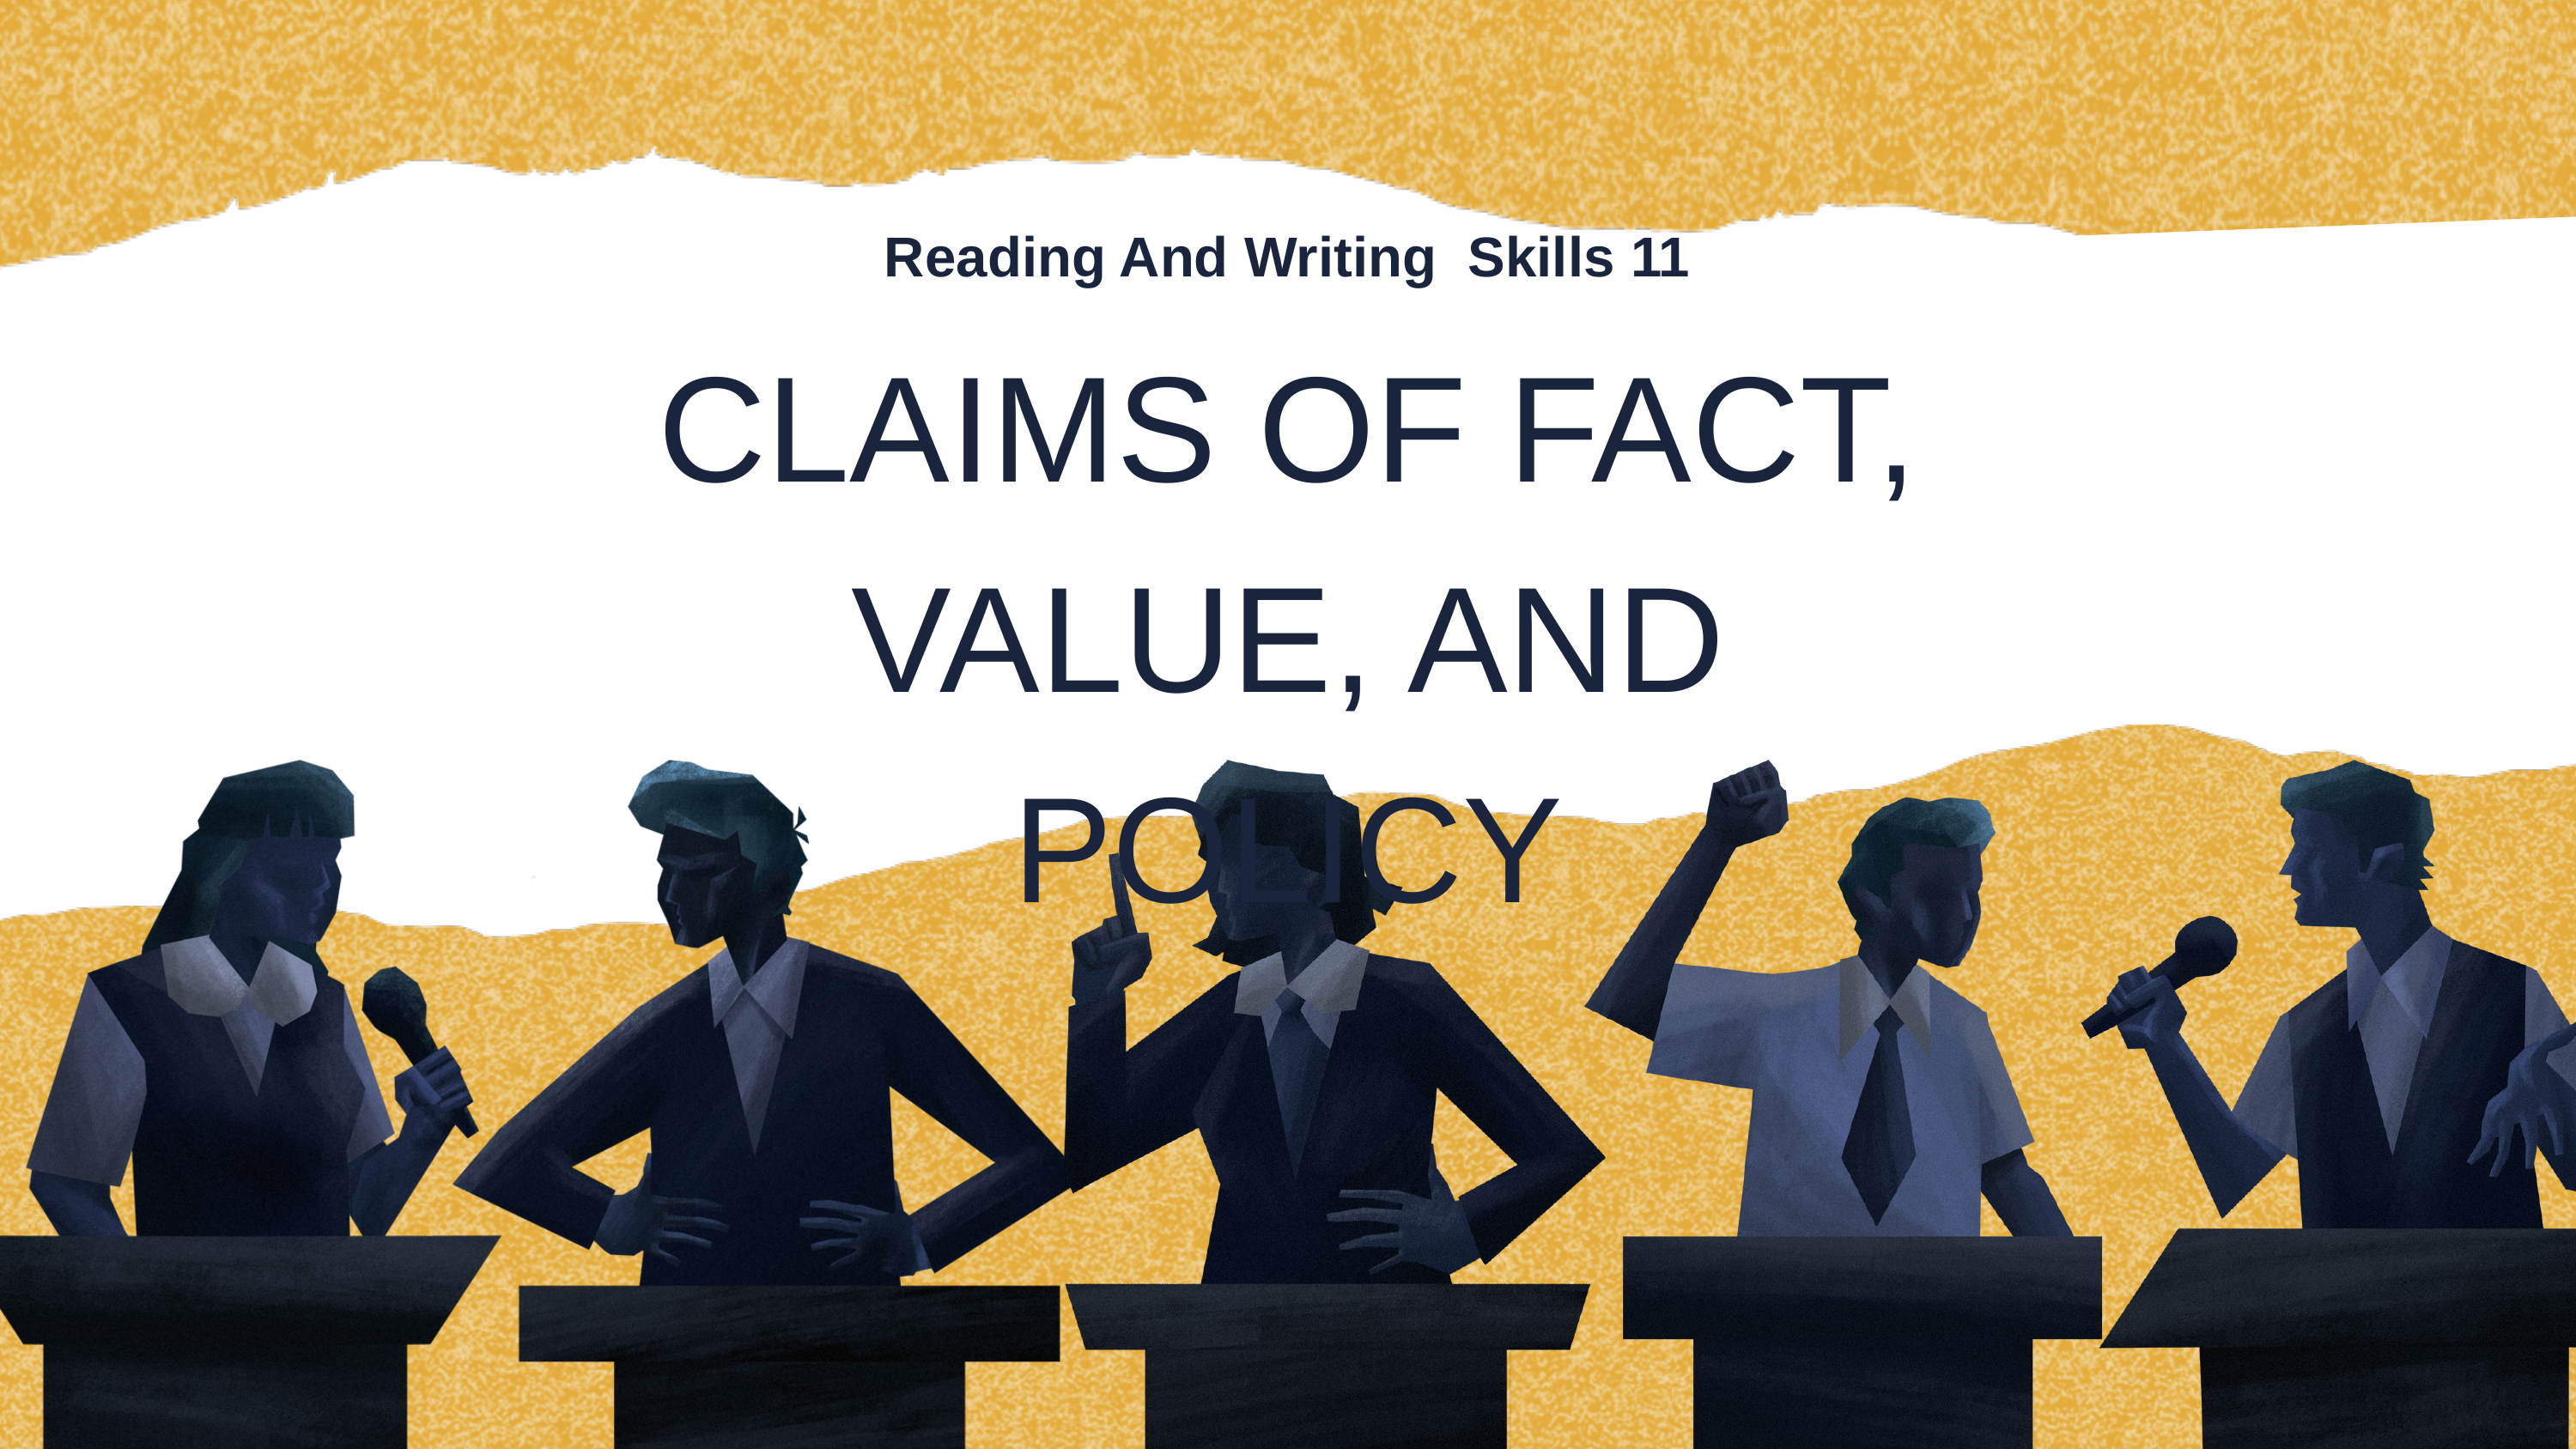

Reading And Writing  Skills 11
CLAIMS OF FACT, VALUE, AND POLICY